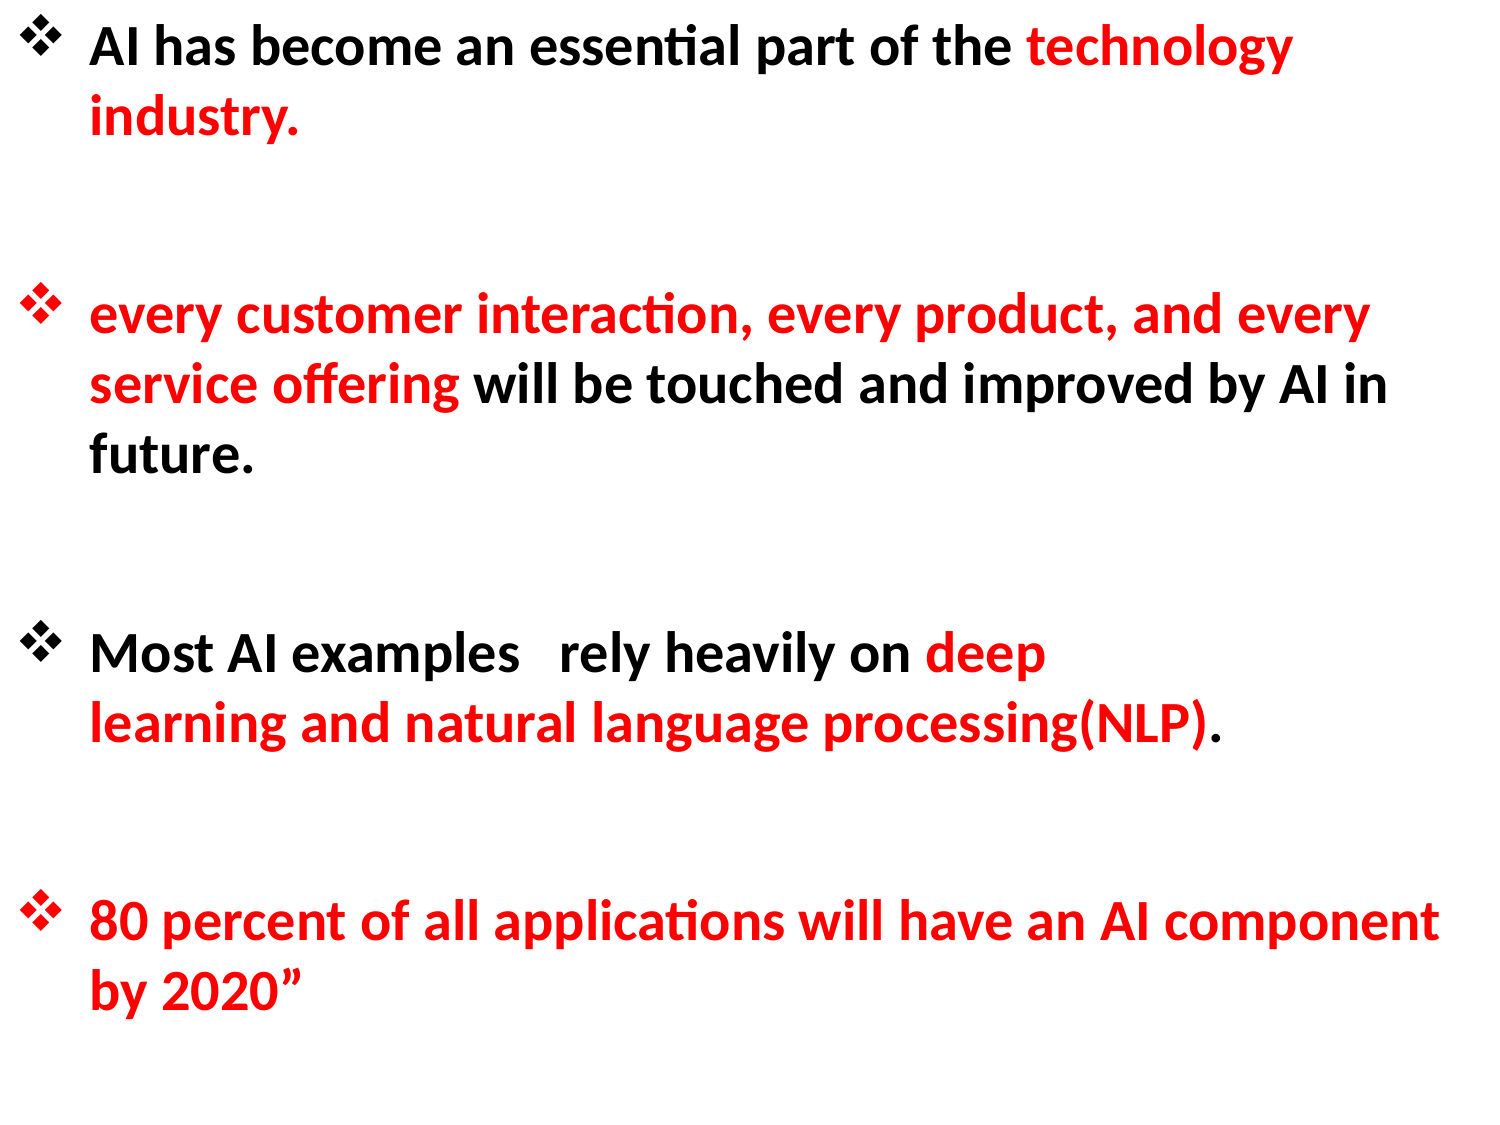

AI has become an essential part of the technology industry.

every customer interaction, every product, and every service offering will be touched and improved by AI in future.

Most AI examples   rely heavily on deep learning and natural language processing(NLP).

80 percent of all applications will have an AI component by 2020”